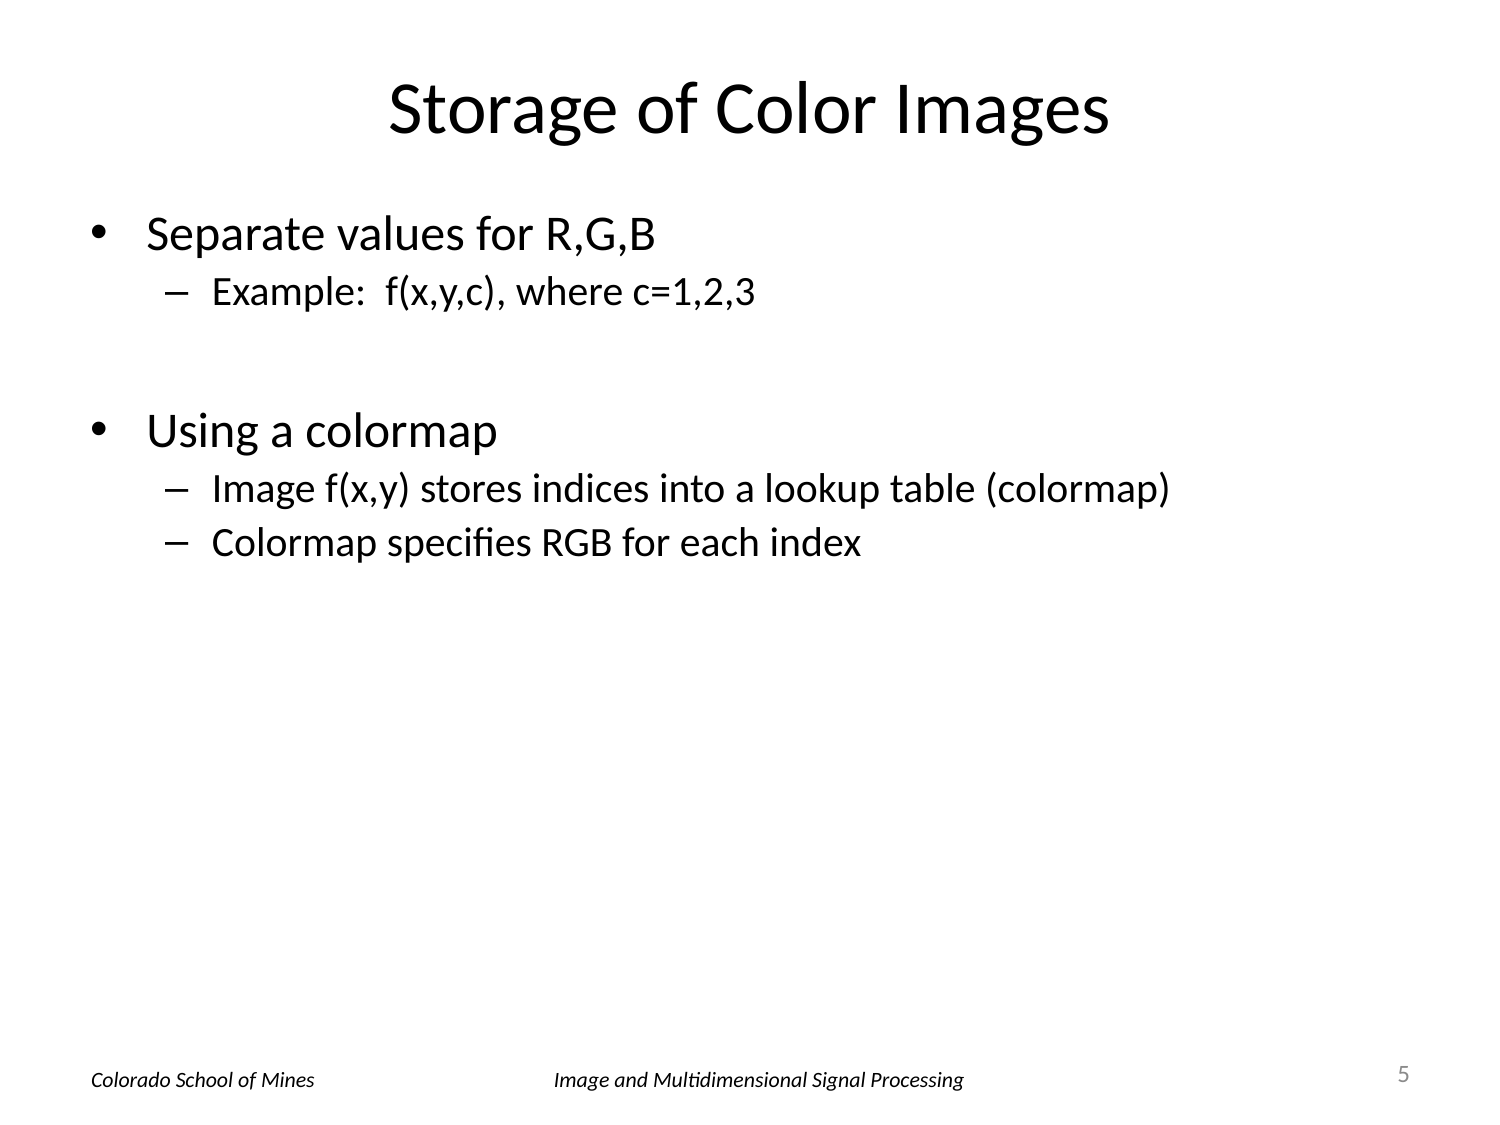

# Storage of Color Images
Separate values for R,G,B
Example:  f(x,y,c), where c=1,2,3

Using a colormap
Image f(x,y) stores indices into a lookup table (colormap)
Colormap specifies RGB for each index
5